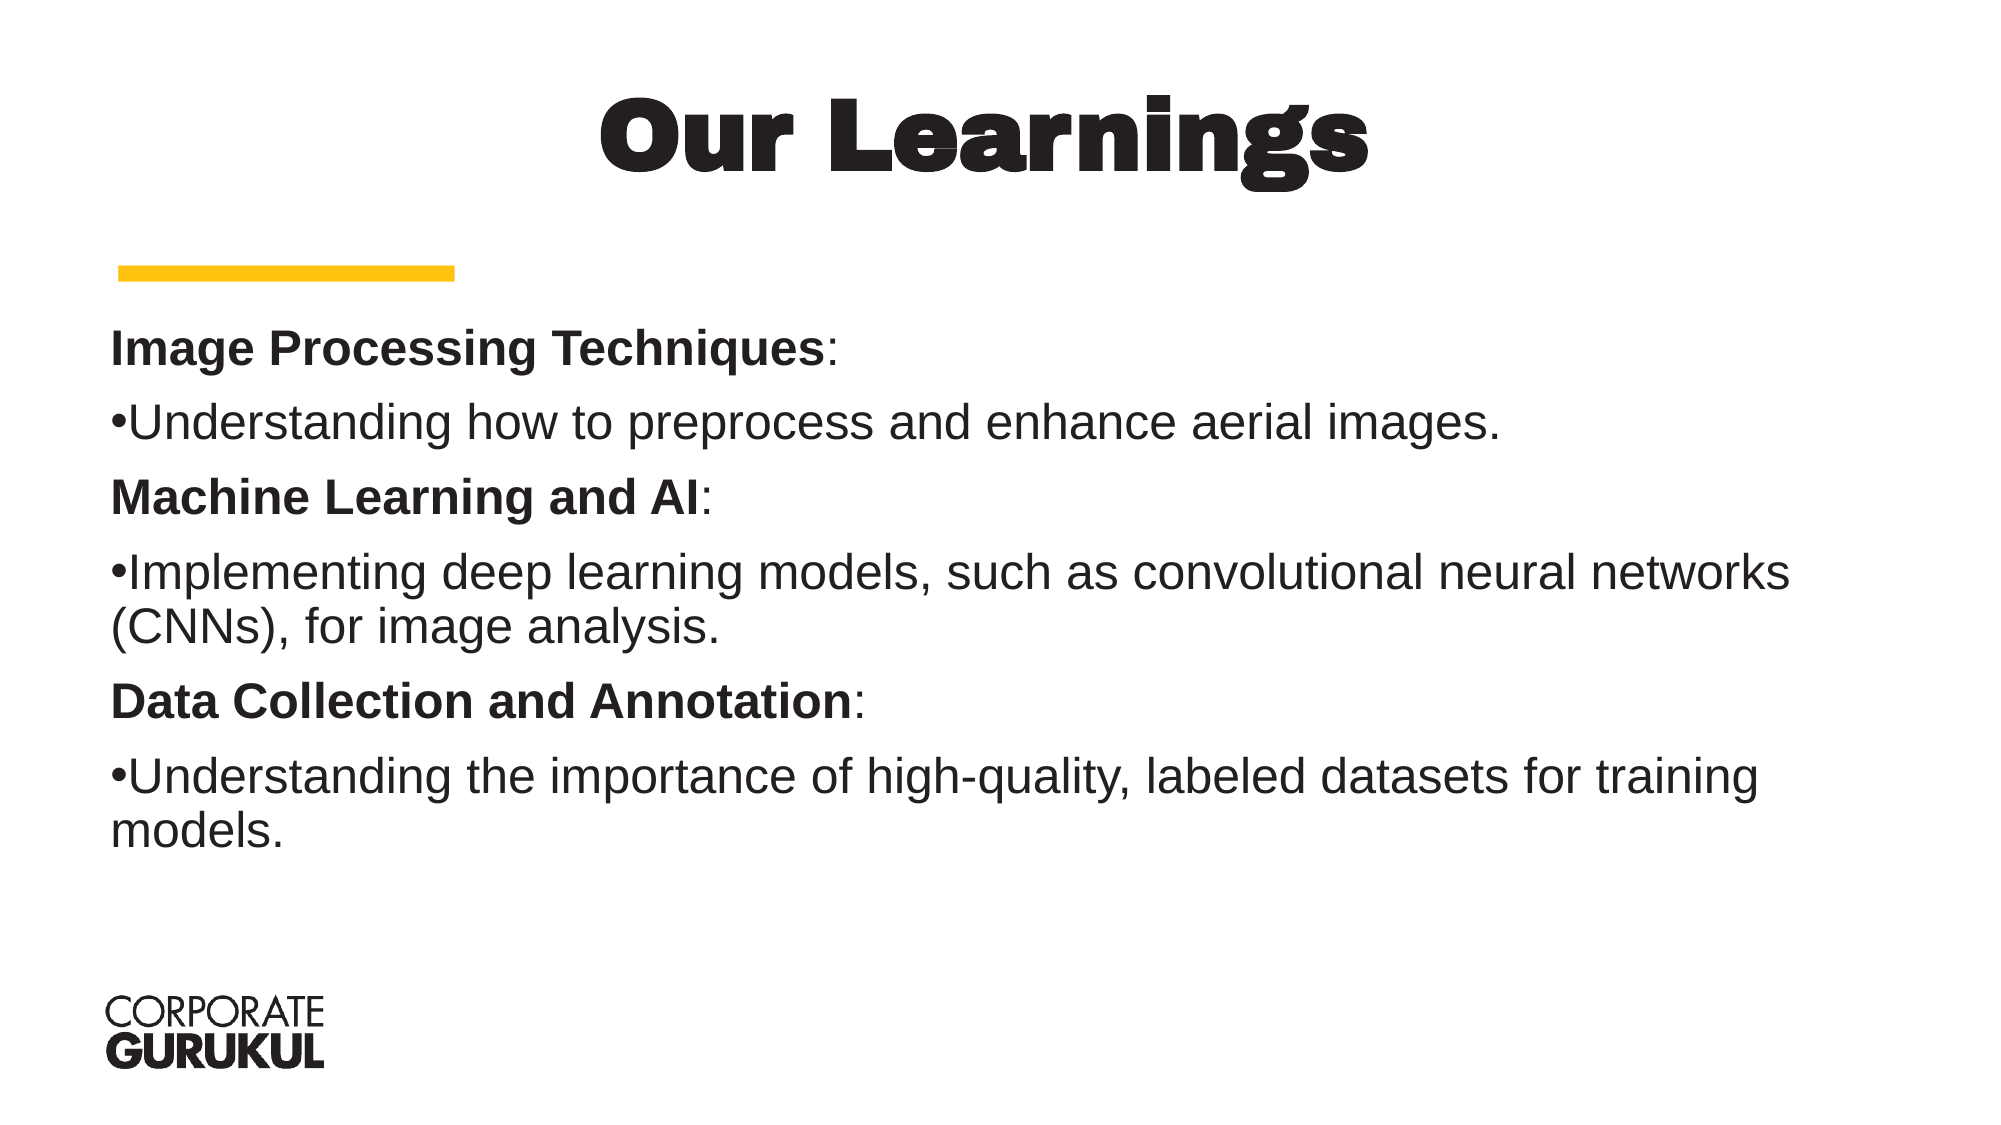

Our Learnings
Image Processing Techniques:
Understanding how to preprocess and enhance aerial images.
Machine Learning and AI:
Implementing deep learning models, such as convolutional neural networks (CNNs), for image analysis.
Data Collection and Annotation:
Understanding the importance of high-quality, labeled datasets for training models.